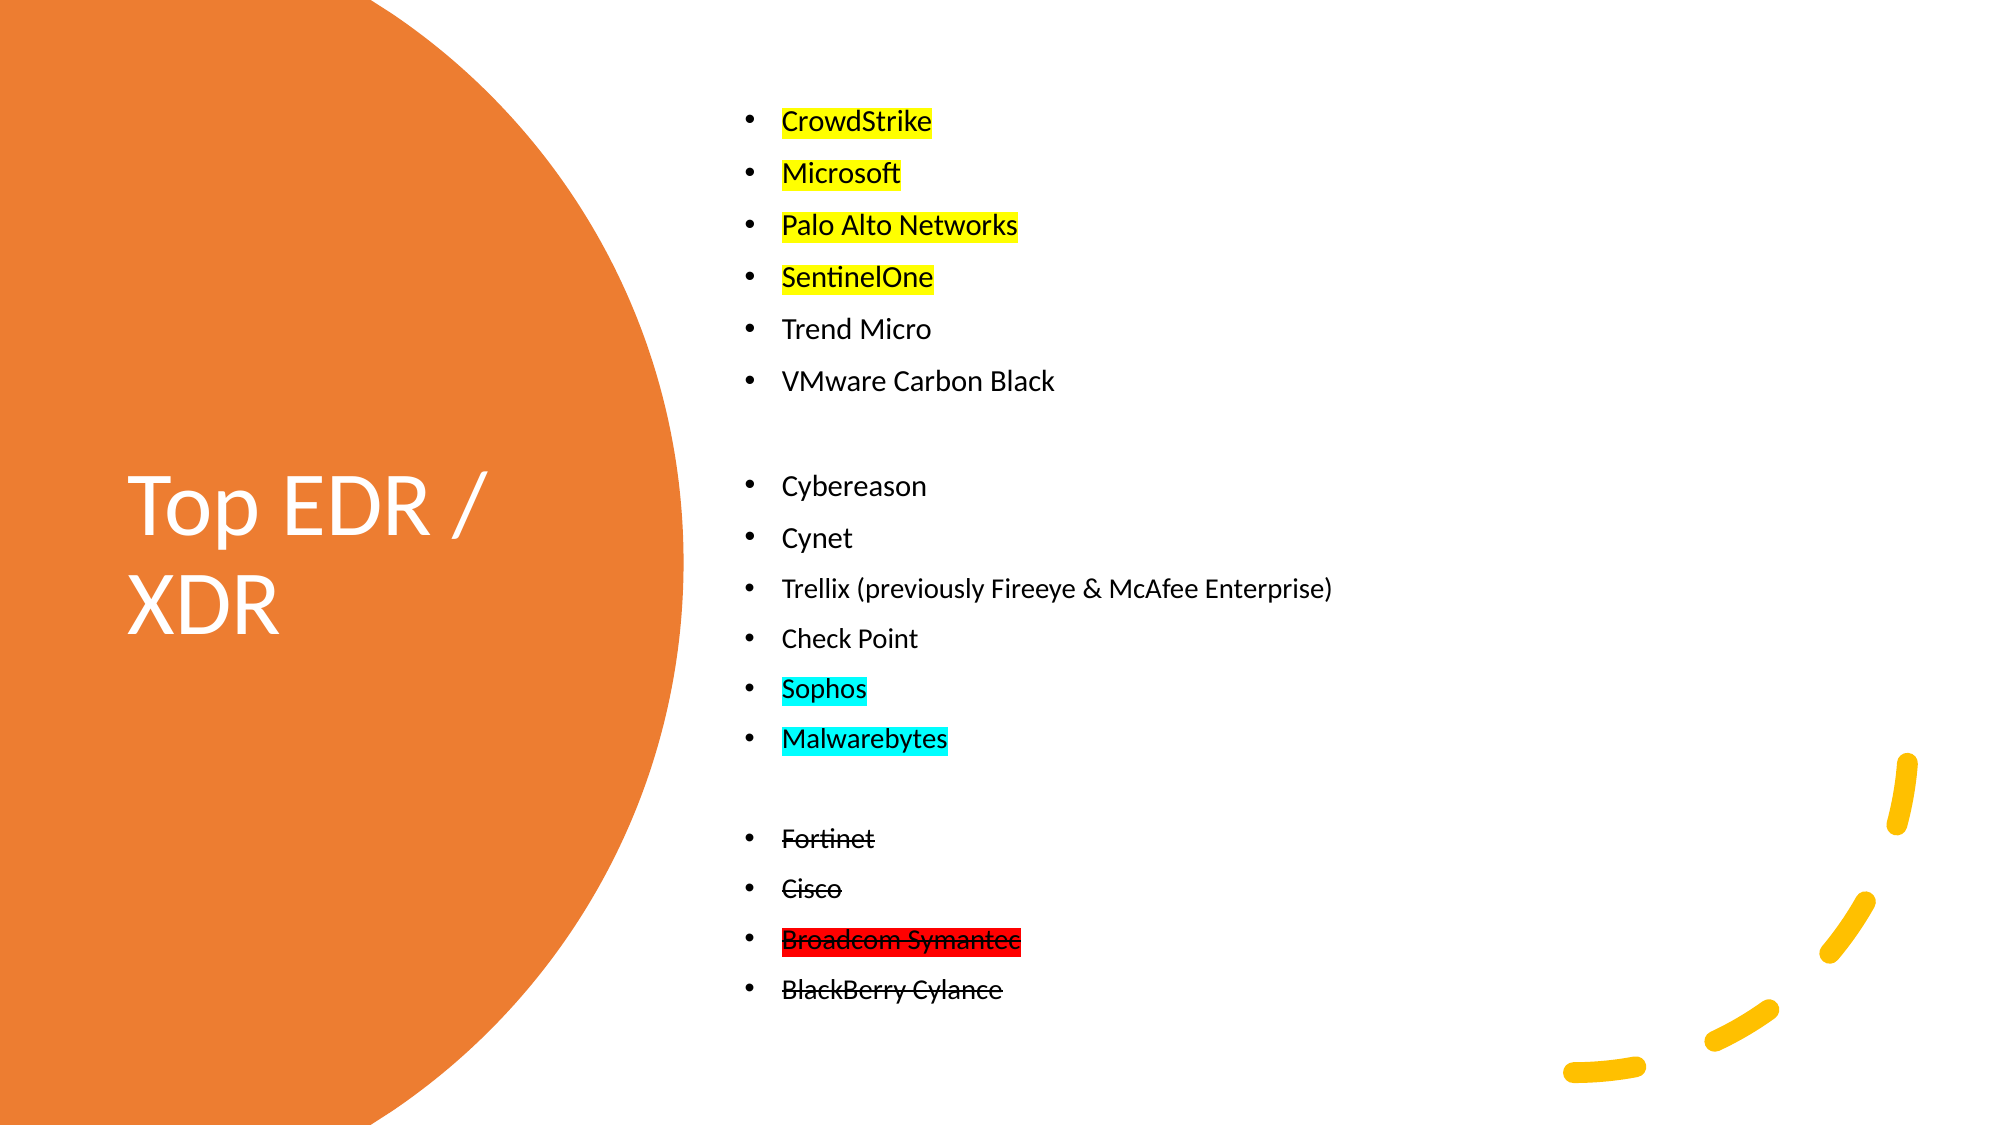

CrowdStrike
Microsoft
Palo Alto Networks
SentinelOne
Trend Micro
VMware Carbon Black

Cybereason
Cynet
Trellix (previously Fireeye & McAfee Enterprise)
Check Point
Sophos
Malwarebytes

Fortinet
Cisco
Broadcom Symantec
BlackBerry Cylance
# Top EDR / XDR